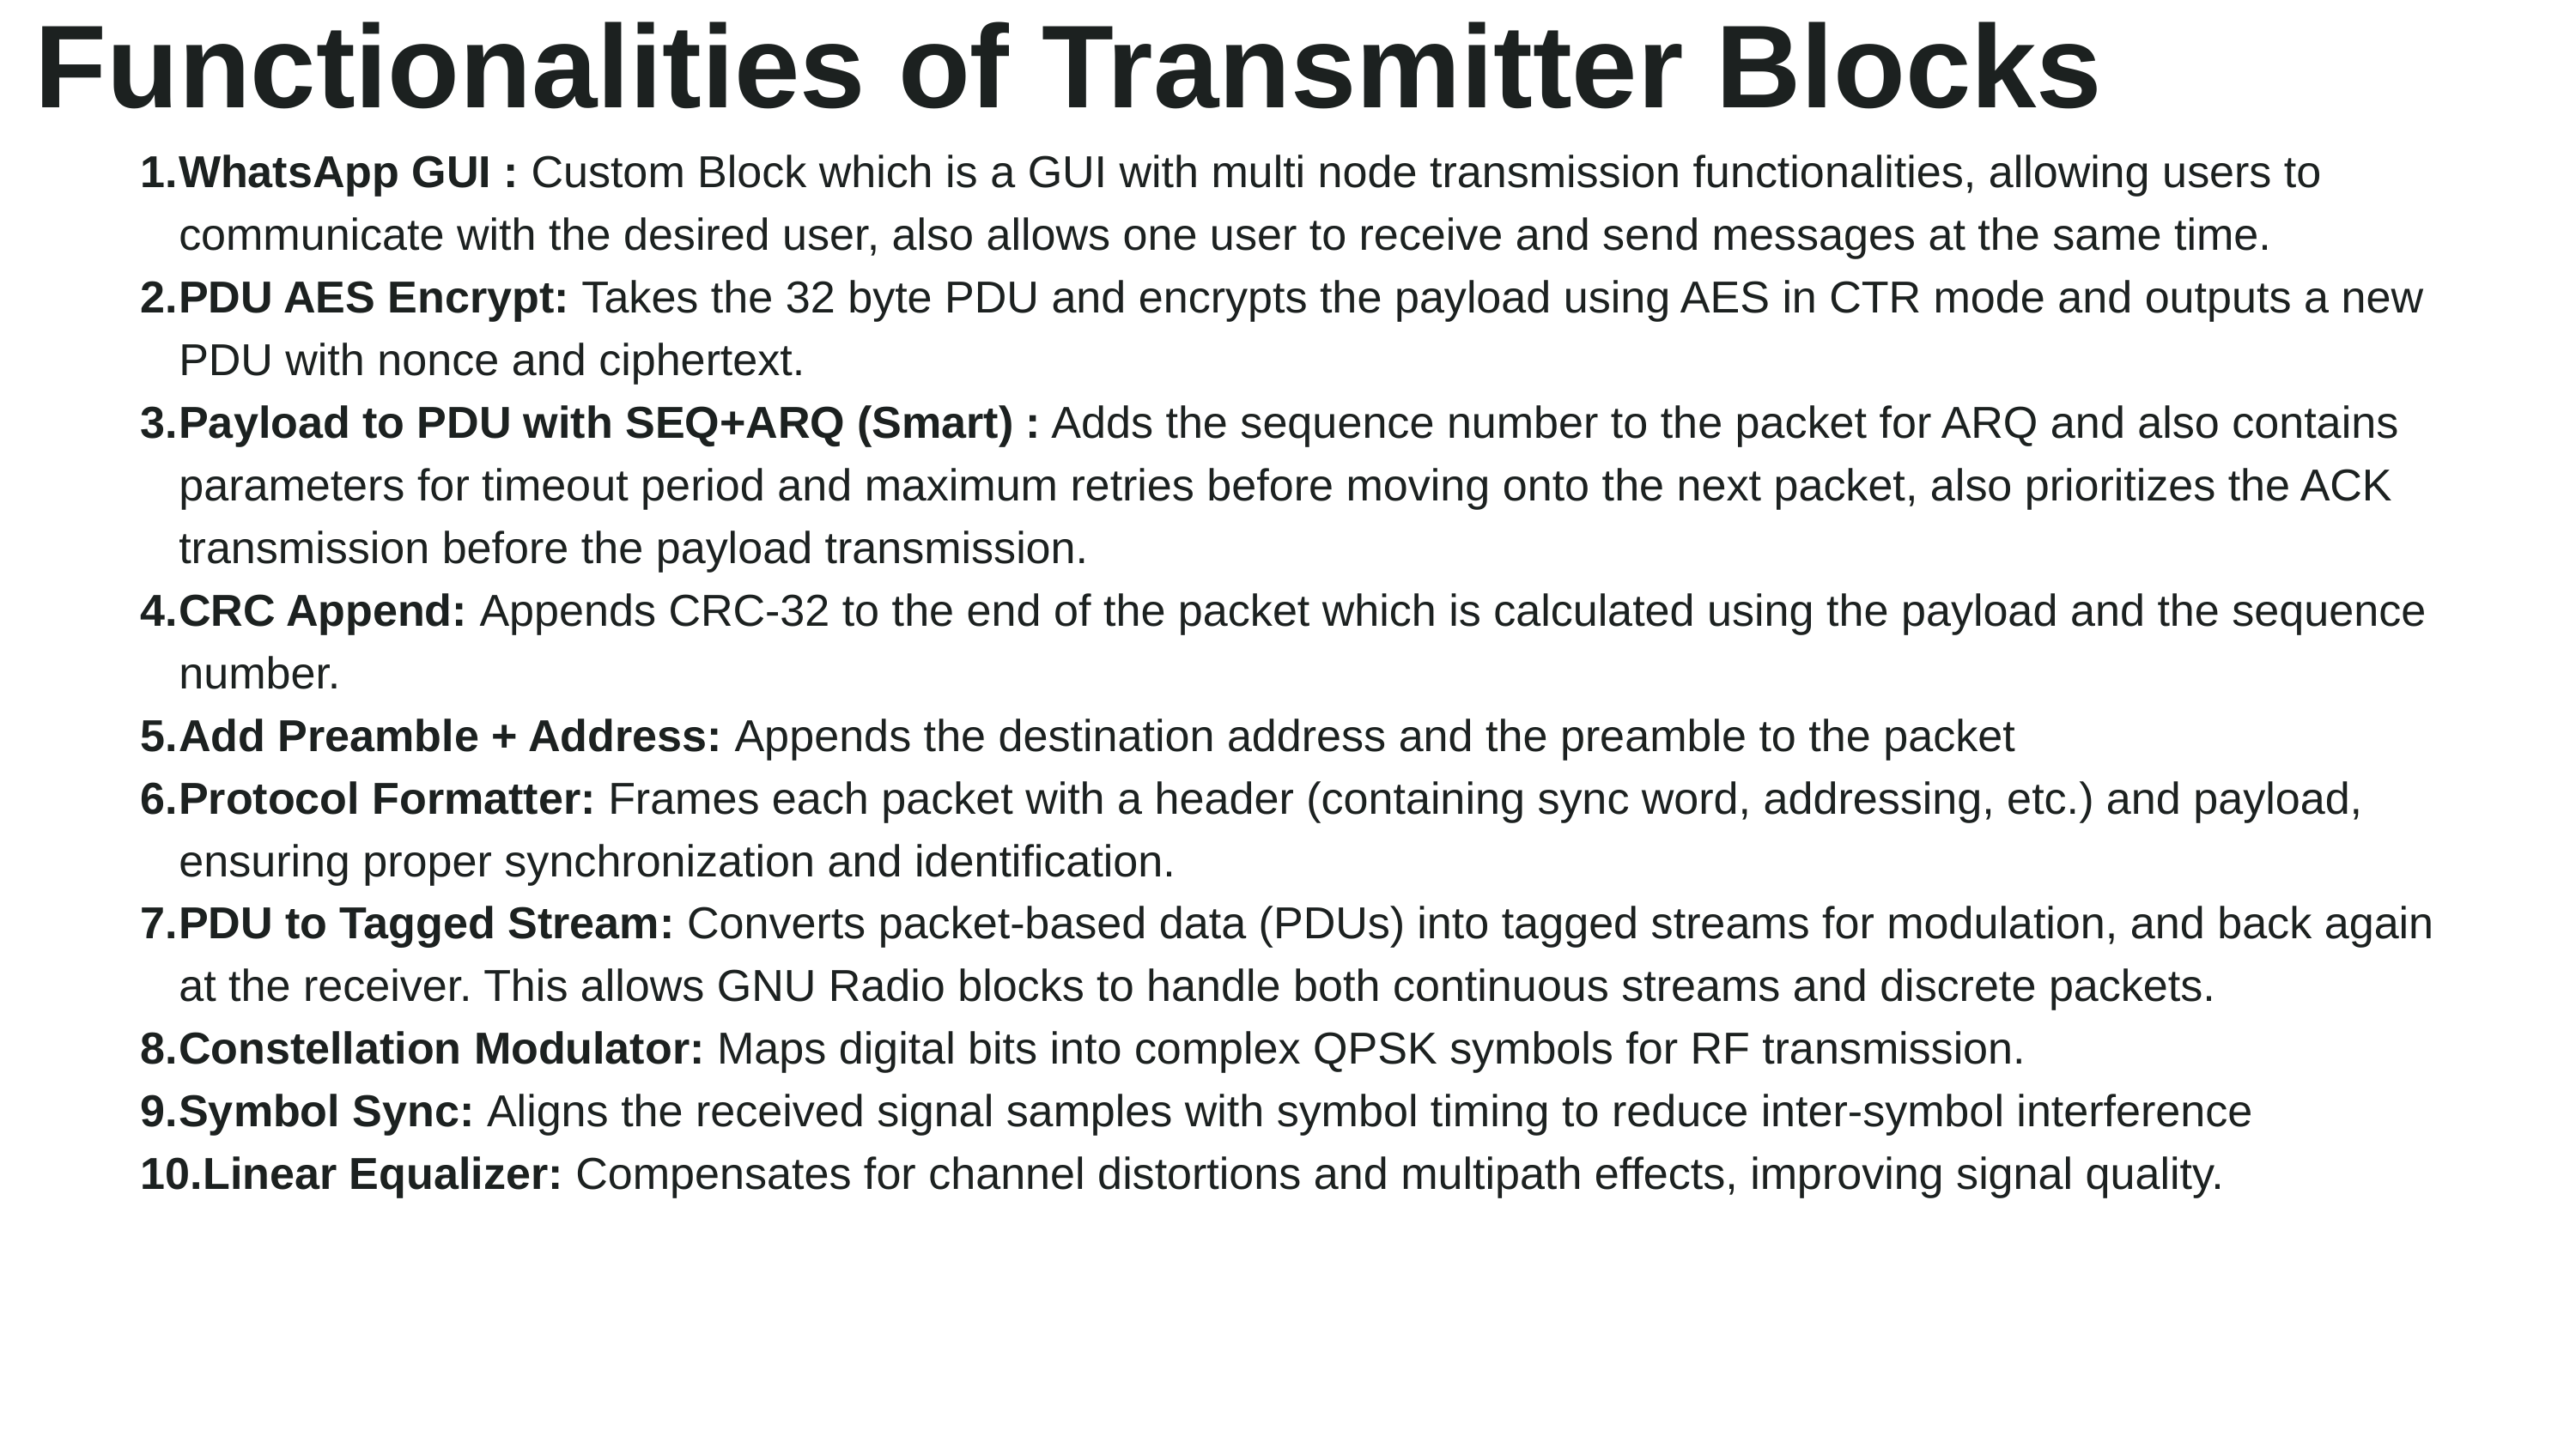

Functionalities of Transmitter Blocks
WhatsApp GUI : Custom Block which is a GUI with multi node transmission functionalities, allowing users to communicate with the desired user, also allows one user to receive and send messages at the same time.
PDU AES Encrypt: Takes the 32 byte PDU and encrypts the payload using AES in CTR mode and outputs a new PDU with nonce and ciphertext.
Payload to PDU with SEQ+ARQ (Smart) : Adds the sequence number to the packet for ARQ and also contains parameters for timeout period and maximum retries before moving onto the next packet, also prioritizes the ACK transmission before the payload transmission.
CRC Append: Appends CRC-32 to the end of the packet which is calculated using the payload and the sequence number.
Add Preamble + Address: Appends the destination address and the preamble to the packet
Protocol Formatter: Frames each packet with a header (containing sync word, addressing, etc.) and payload, ensuring proper synchronization and identification.
PDU to Tagged Stream: Converts packet-based data (PDUs) into tagged streams for modulation, and back again at the receiver. This allows GNU Radio blocks to handle both continuous streams and discrete packets.
Constellation Modulator: Maps digital bits into complex QPSK symbols for RF transmission.
Symbol Sync: Aligns the received signal samples with symbol timing to reduce inter-symbol interference
Linear Equalizer: Compensates for channel distortions and multipath effects, improving signal quality.